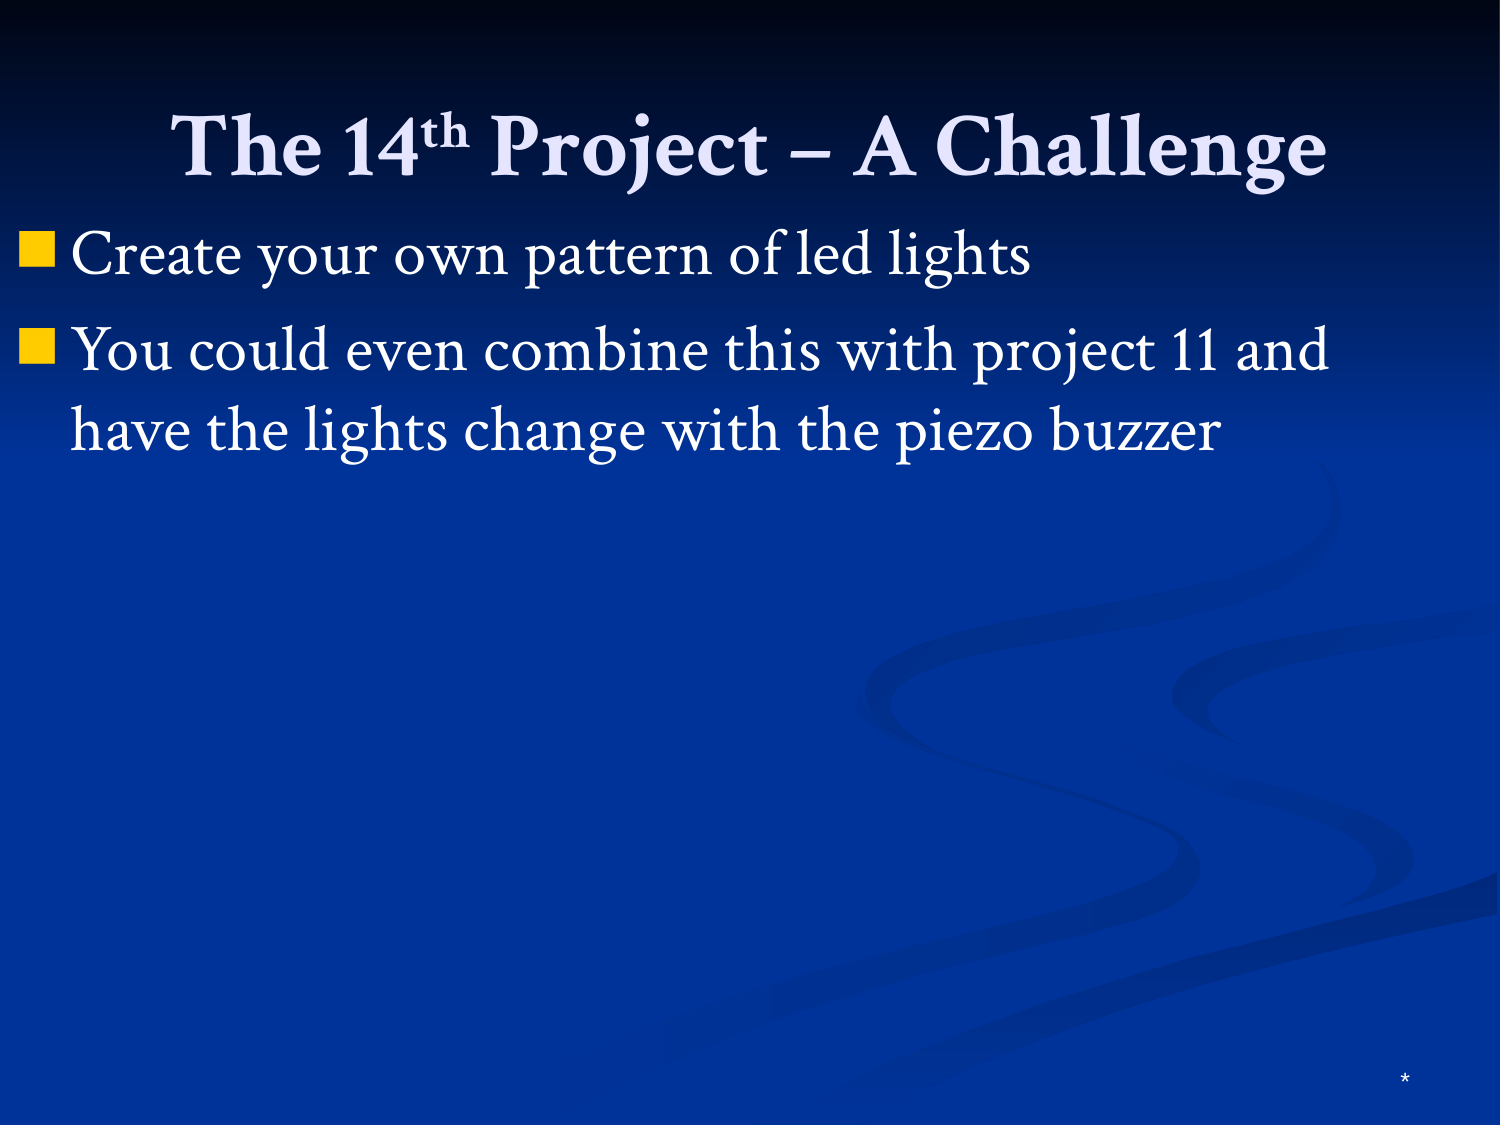

The 14th Project – A Challenge
Create your own pattern of led lights
You could even combine this with project 11 and have the lights change with the piezo buzzer
*